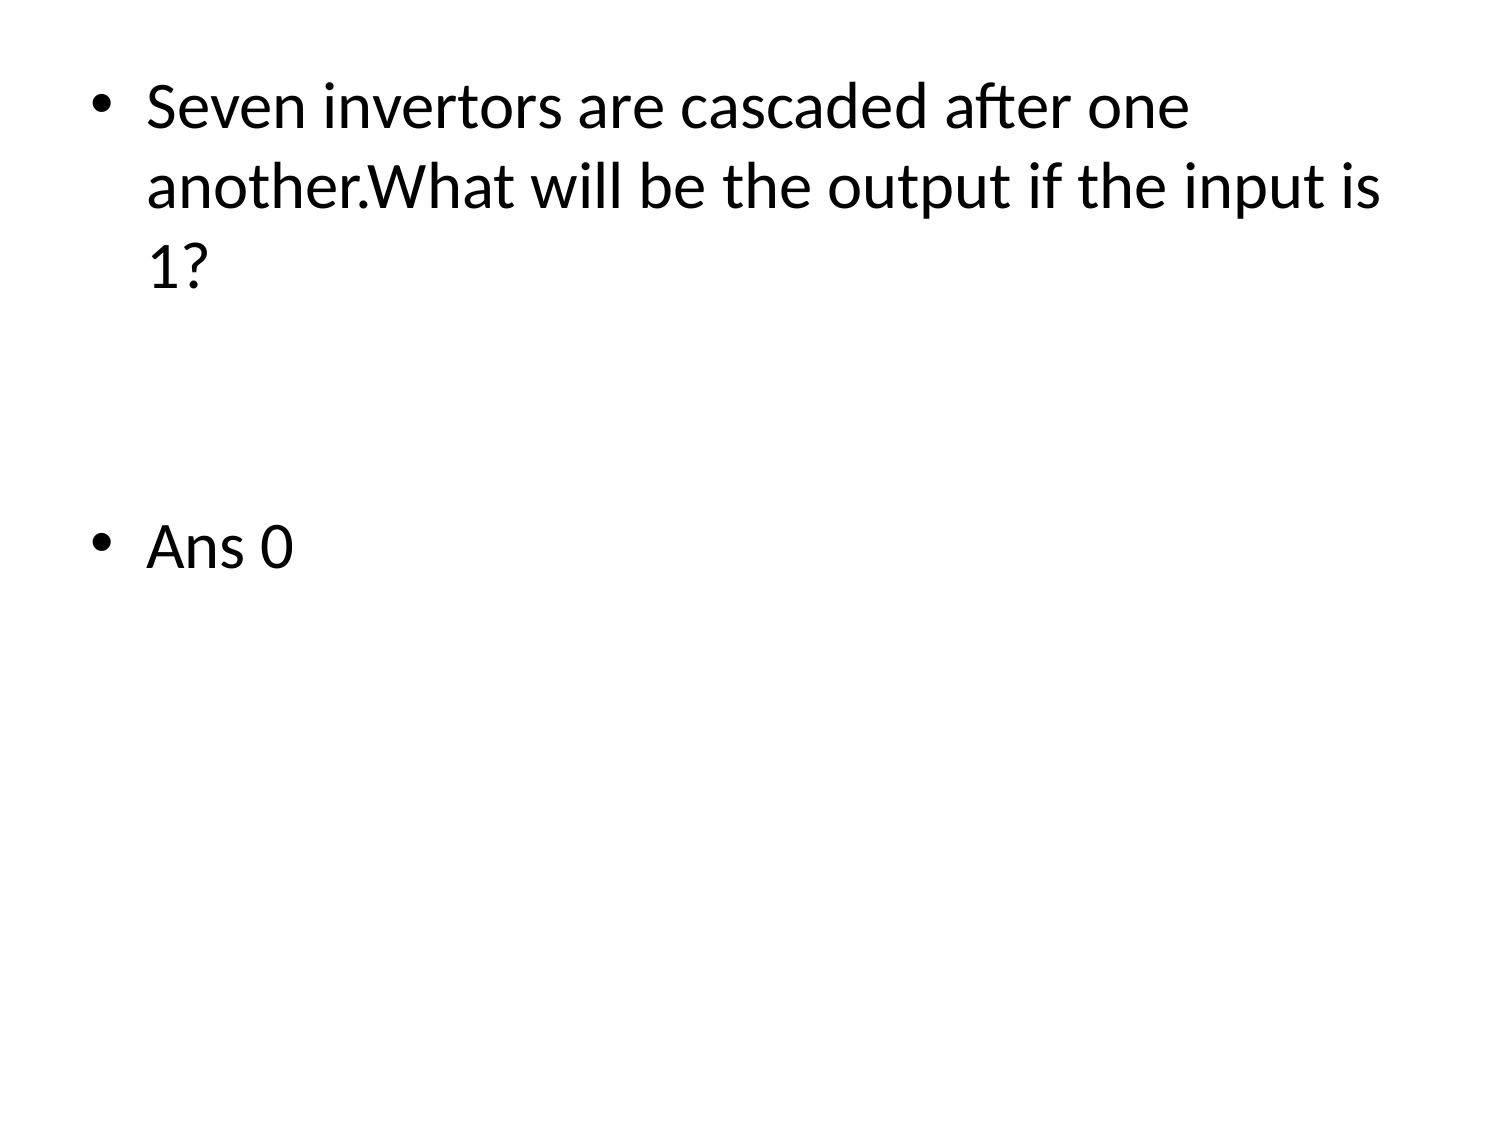

Seven invertors are cascaded after one another.What will be the output if the input is 1?

Ans 0